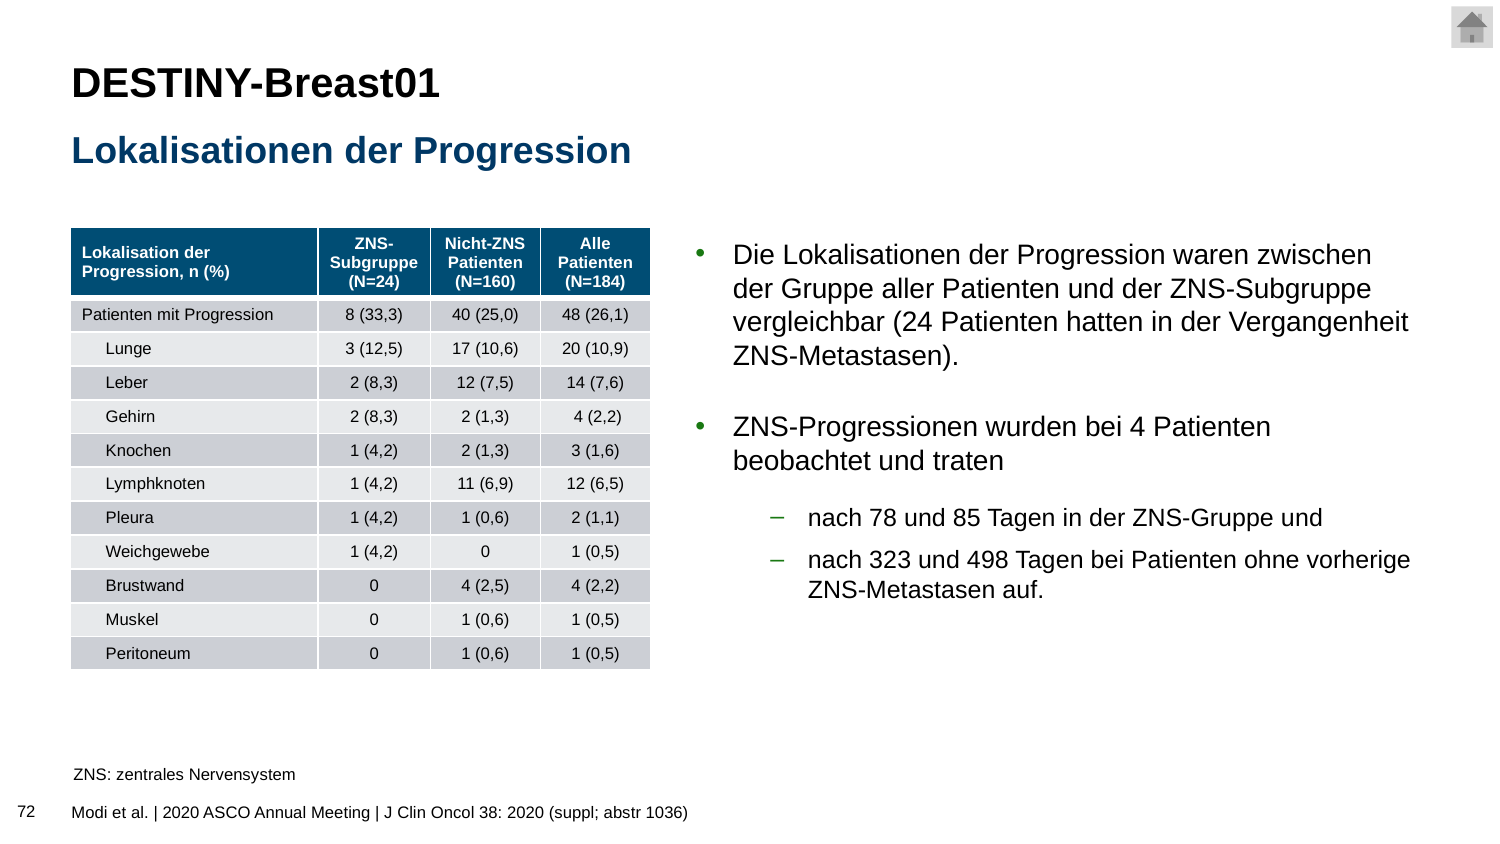

# DESTINY-Breast01
Lokalisationen der Progression
| Lokalisation der Progression, n (%) | ZNS-Subgruppe (N=24) | Nicht-ZNS Patienten (N=160) | Alle Patienten (N=184) |
| --- | --- | --- | --- |
| Patienten mit Progression | 8 (33,3) | 40 (25,0) | 48 (26,1) |
| Lunge | 3 (12,5) | 17 (10,6) | 20 (10,9) |
| Leber | 2 (8,3) | 12 (7,5) | 14 (7,6) |
| Gehirn | 2 (8,3) | 2 (1,3) | 4 (2,2) |
| Knochen | 1 (4,2) | 2 (1,3) | 3 (1,6) |
| Lymphknoten | 1 (4,2) | 11 (6,9) | 12 (6,5) |
| Pleura | 1 (4,2) | 1 (0,6) | 2 (1,1) |
| Weichgewebe | 1 (4,2) | 0 | 1 (0,5) |
| Brustwand | 0 | 4 (2,5) | 4 (2,2) |
| Muskel | 0 | 1 (0,6) | 1 (0,5) |
| Peritoneum | 0 | 1 (0,6) | 1 (0,5) |
Die Lokalisationen der Progression waren zwischen der Gruppe aller Patienten und der ZNS-Subgruppe vergleichbar (24 Patienten hatten in der Vergangenheit ZNS-Metastasen).
ZNS-Progressionen wurden bei 4 Patienten beobachtet und traten
nach 78 und 85 Tagen in der ZNS-Gruppe und
nach 323 und 498 Tagen bei Patienten ohne vorherige ZNS-Metastasen auf.

ZNS: zentrales Nervensystem
72
Modi et al. | 2020 ASCO Annual Meeting | J Clin Oncol 38: 2020 (suppl; abstr 1036)